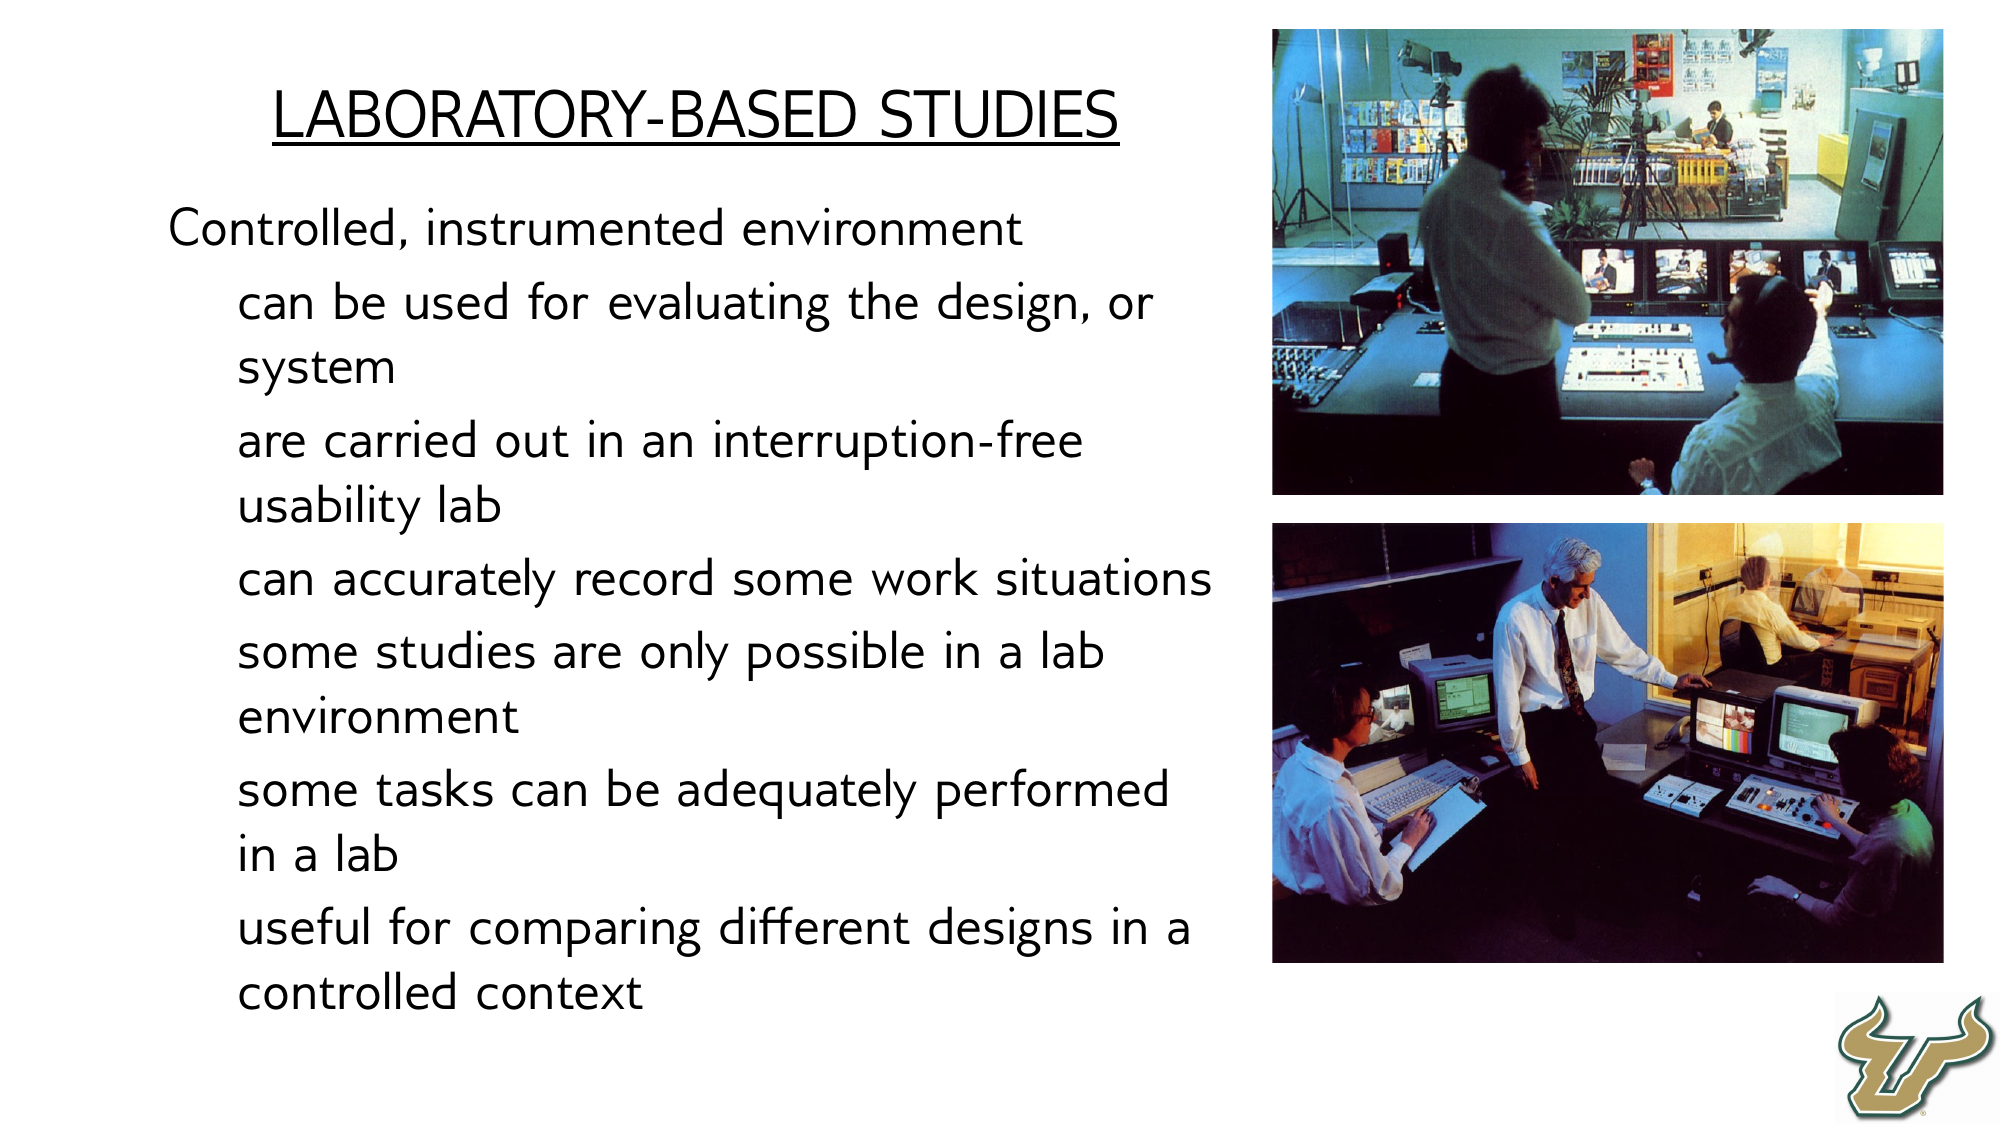

Laboratory-based studies
Controlled, instrumented environment
can be used for evaluating the design, or system
are carried out in an interruption-free usability lab
can accurately record some work situations
some studies are only possible in a lab environment
some tasks can be adequately performed in a lab
useful for comparing different designs in a controlled context